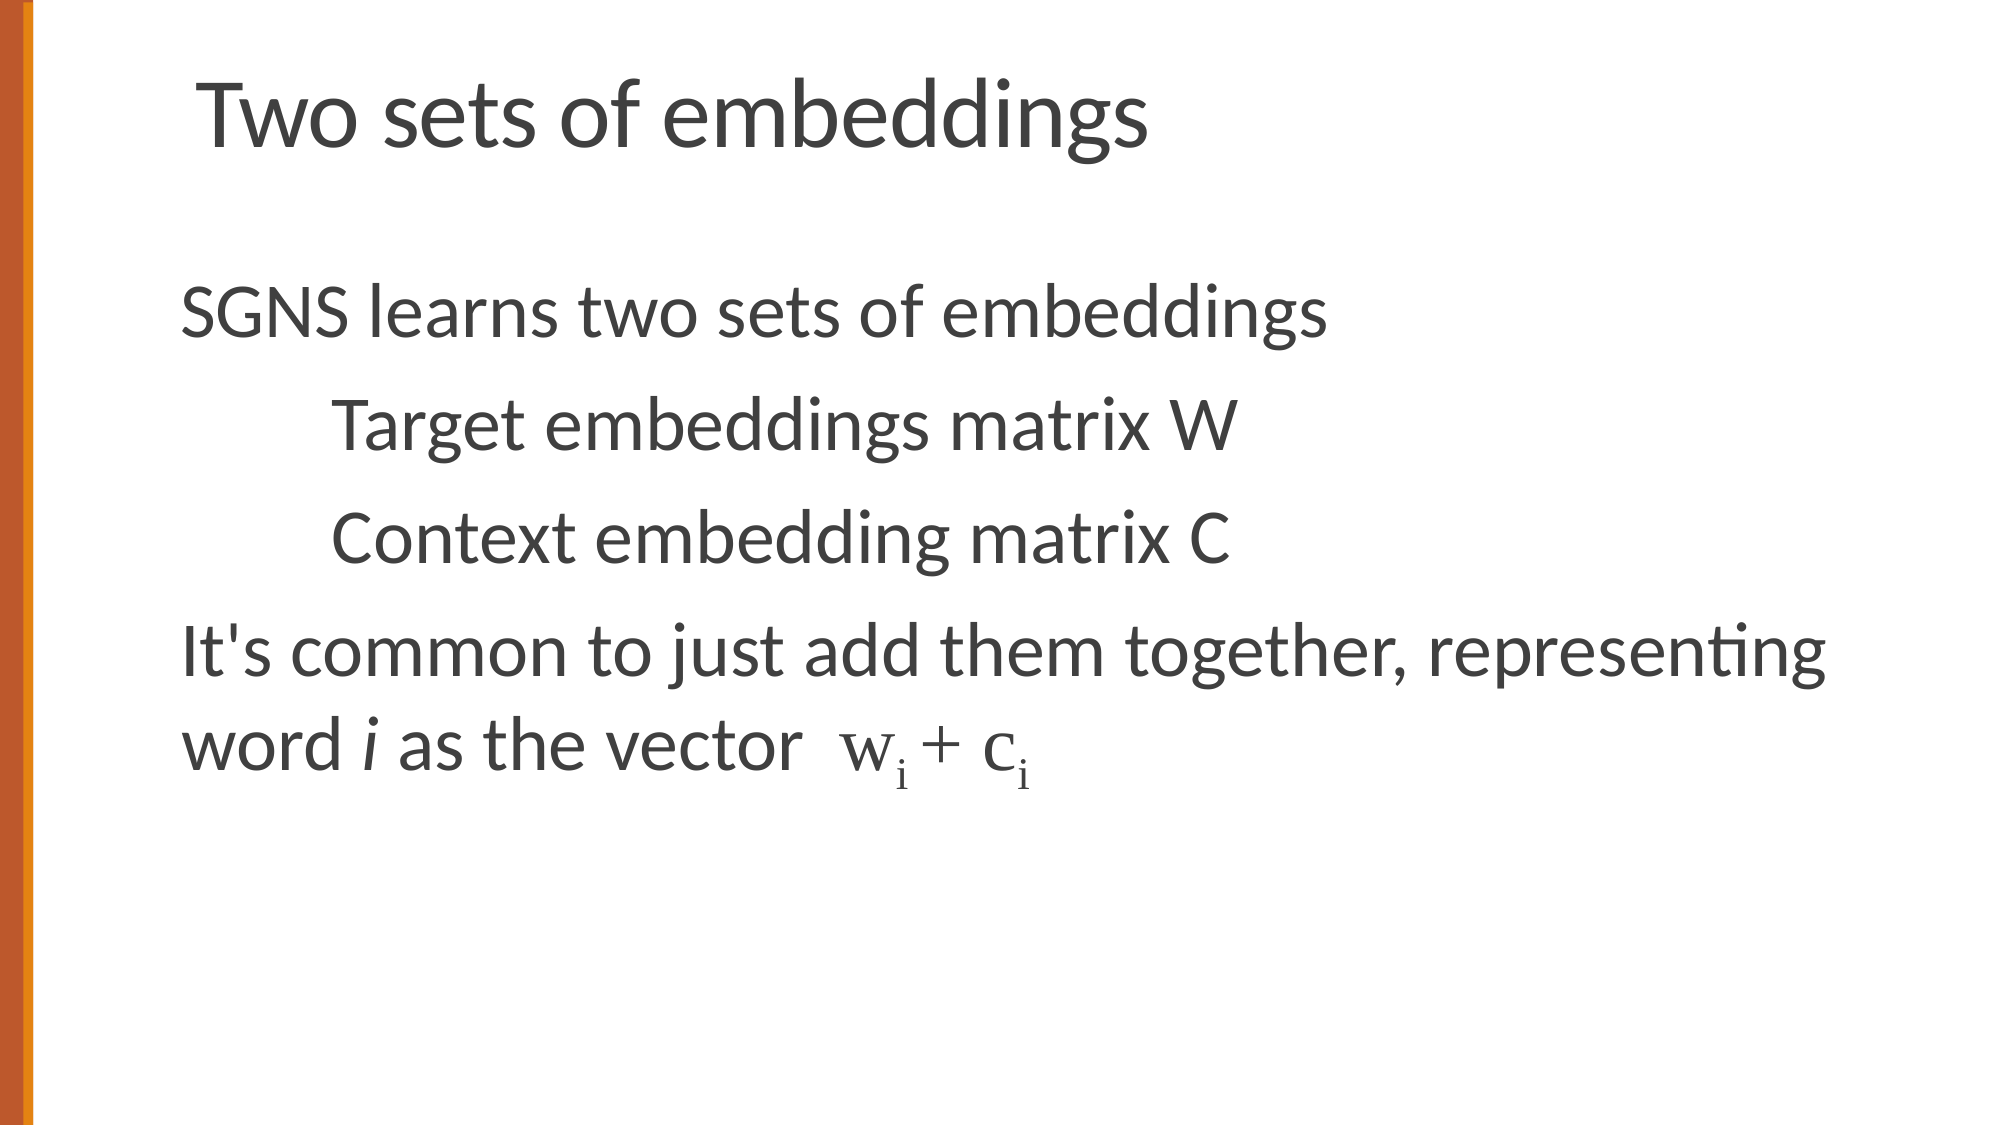

# Two sets of embeddings
SGNS learns two sets of embeddings
		Target embeddings matrix W
		Context embedding matrix C
It's common to just add them together, representing word i as the vector  wi + ci